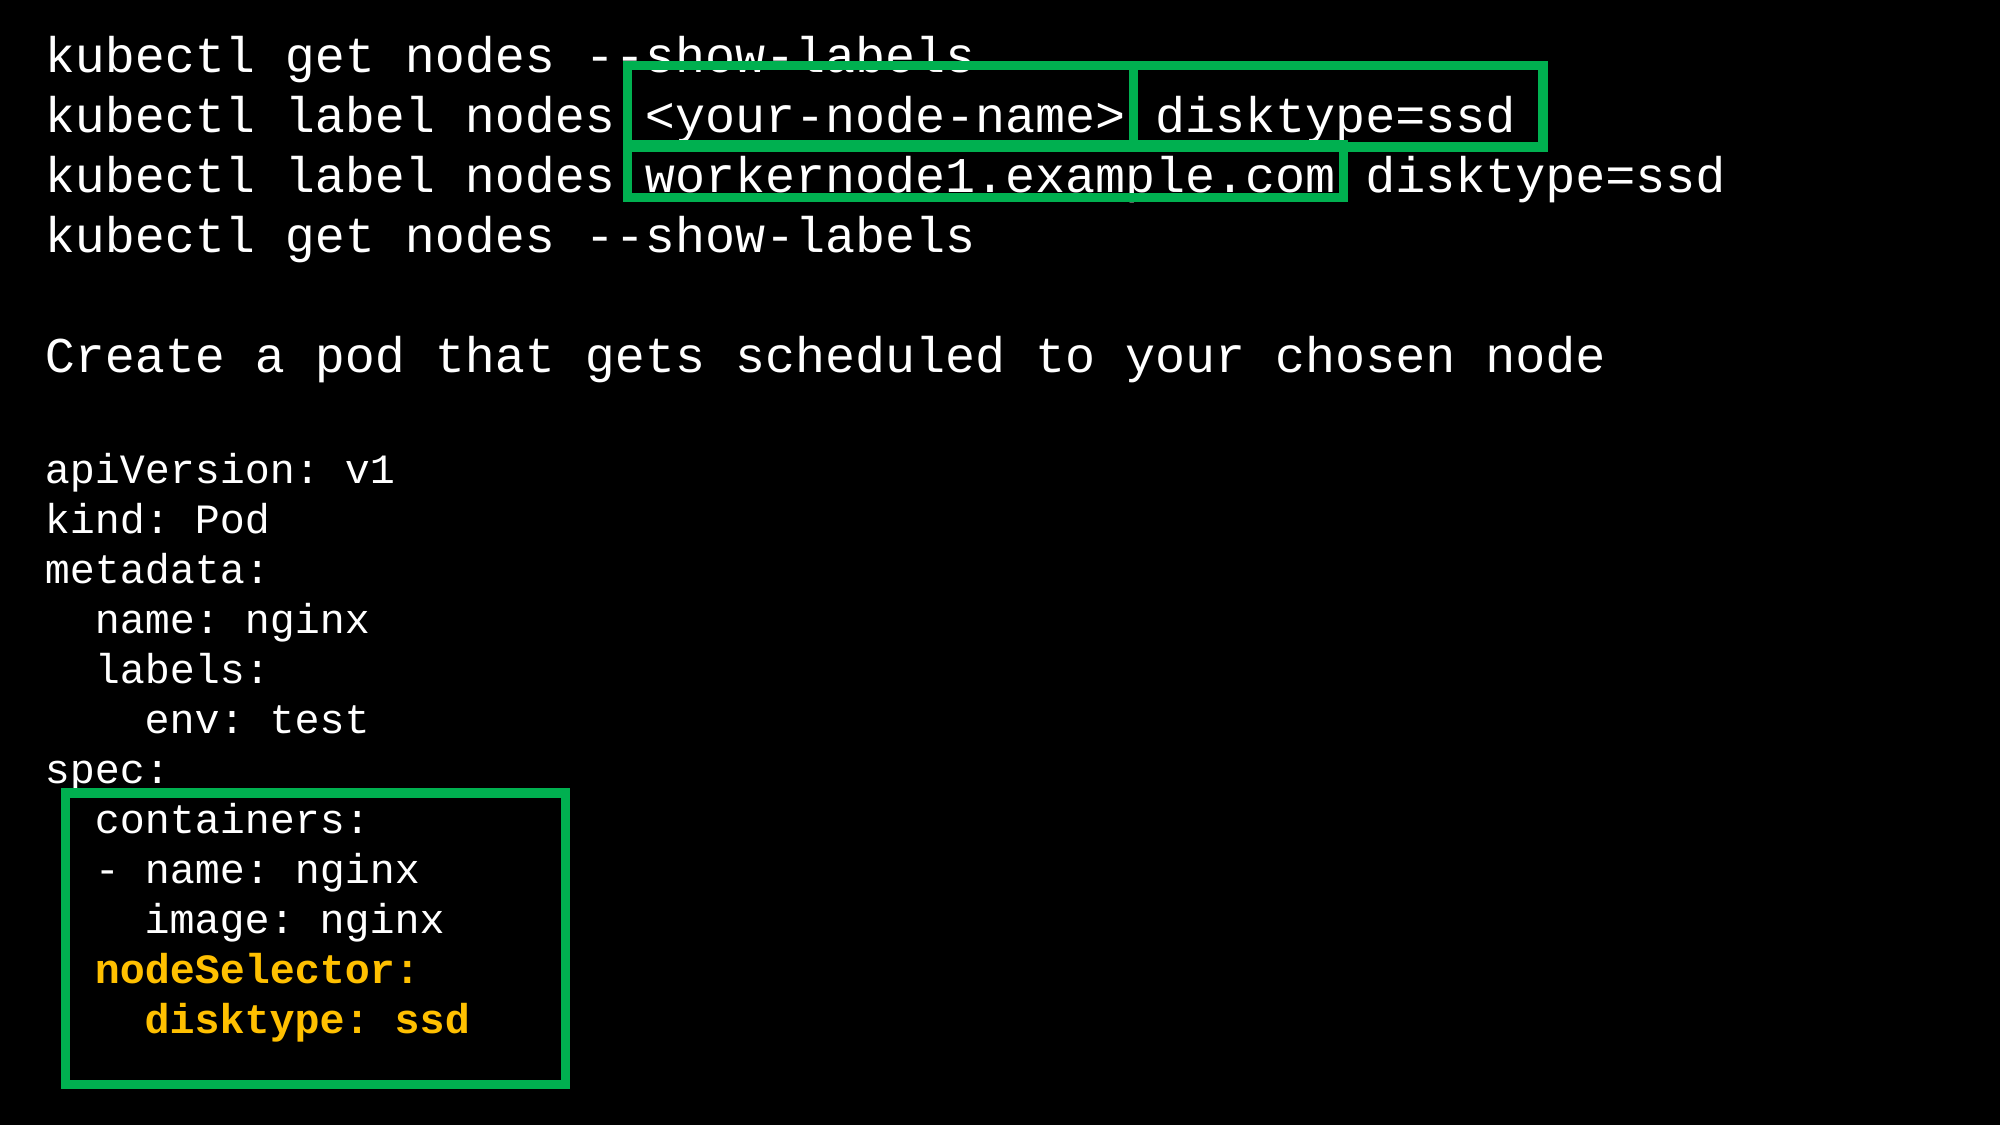

kubectl get nodes --show-labels
kubectl label nodes <your-node-name> disktype=ssd
kubectl label nodes workernode1.example.com disktype=ssd
kubectl get nodes --show-labels

Create a pod that gets scheduled to your chosen node

apiVersion: v1
kind: Pod
metadata:
  name: nginx
  labels:
    env: test
spec:
  containers:
  - name: nginx
    image: nginx
  nodeSelector:
    disktype: ssd